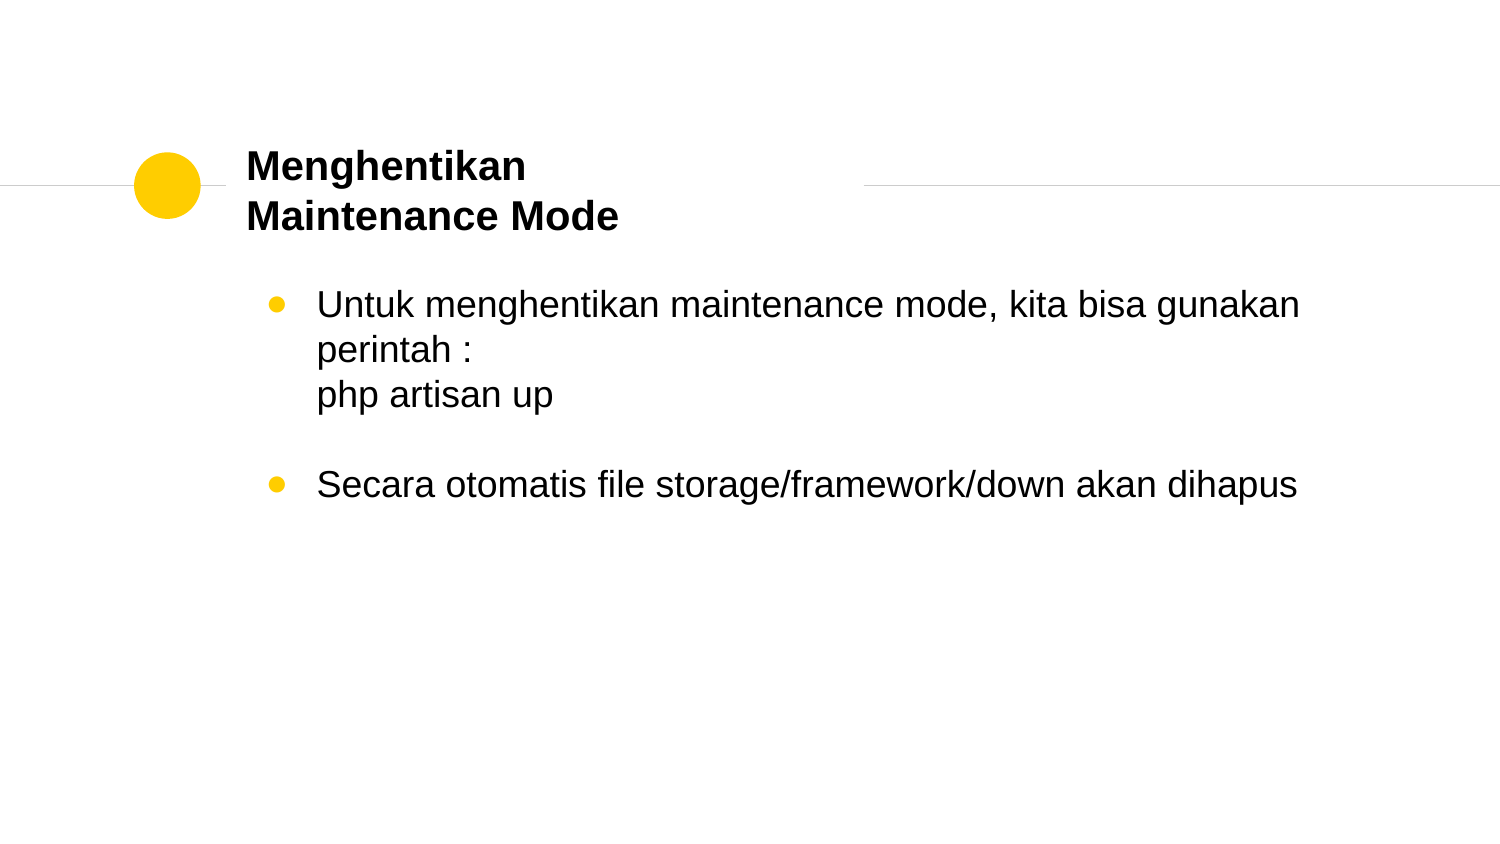

# Menghentikan Maintenance Mode
Untuk menghentikan maintenance mode, kita bisa gunakan perintah :
php artisan up

Secara otomatis file storage/framework/down akan dihapus